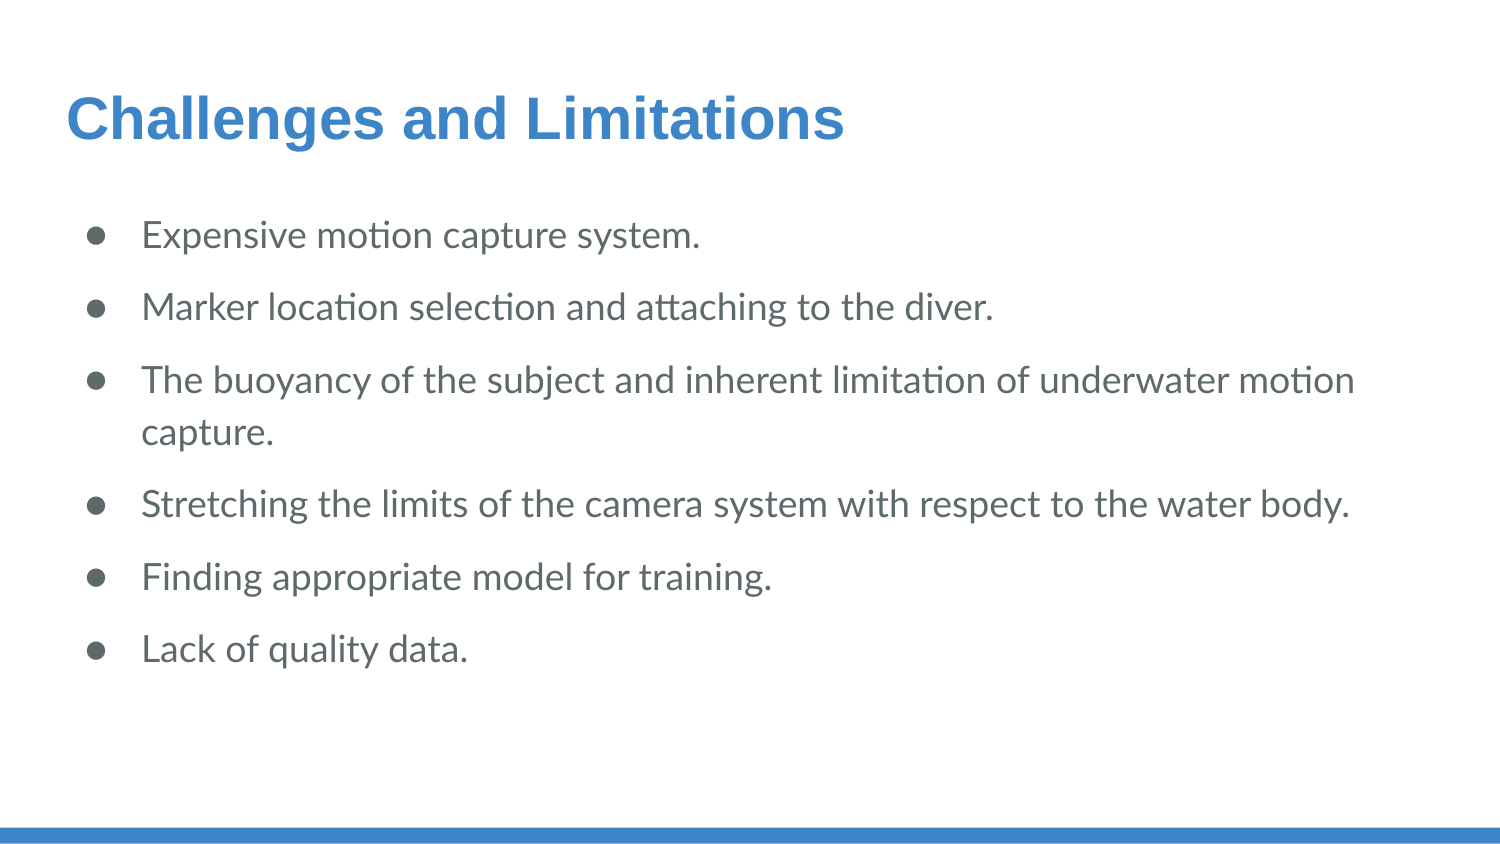

# Challenges and Limitations
Expensive motion capture system.
Marker location selection and attaching to the diver.
The buoyancy of the subject and inherent limitation of underwater motion capture.
Stretching the limits of the camera system with respect to the water body.
Finding appropriate model for training.
Lack of quality data.